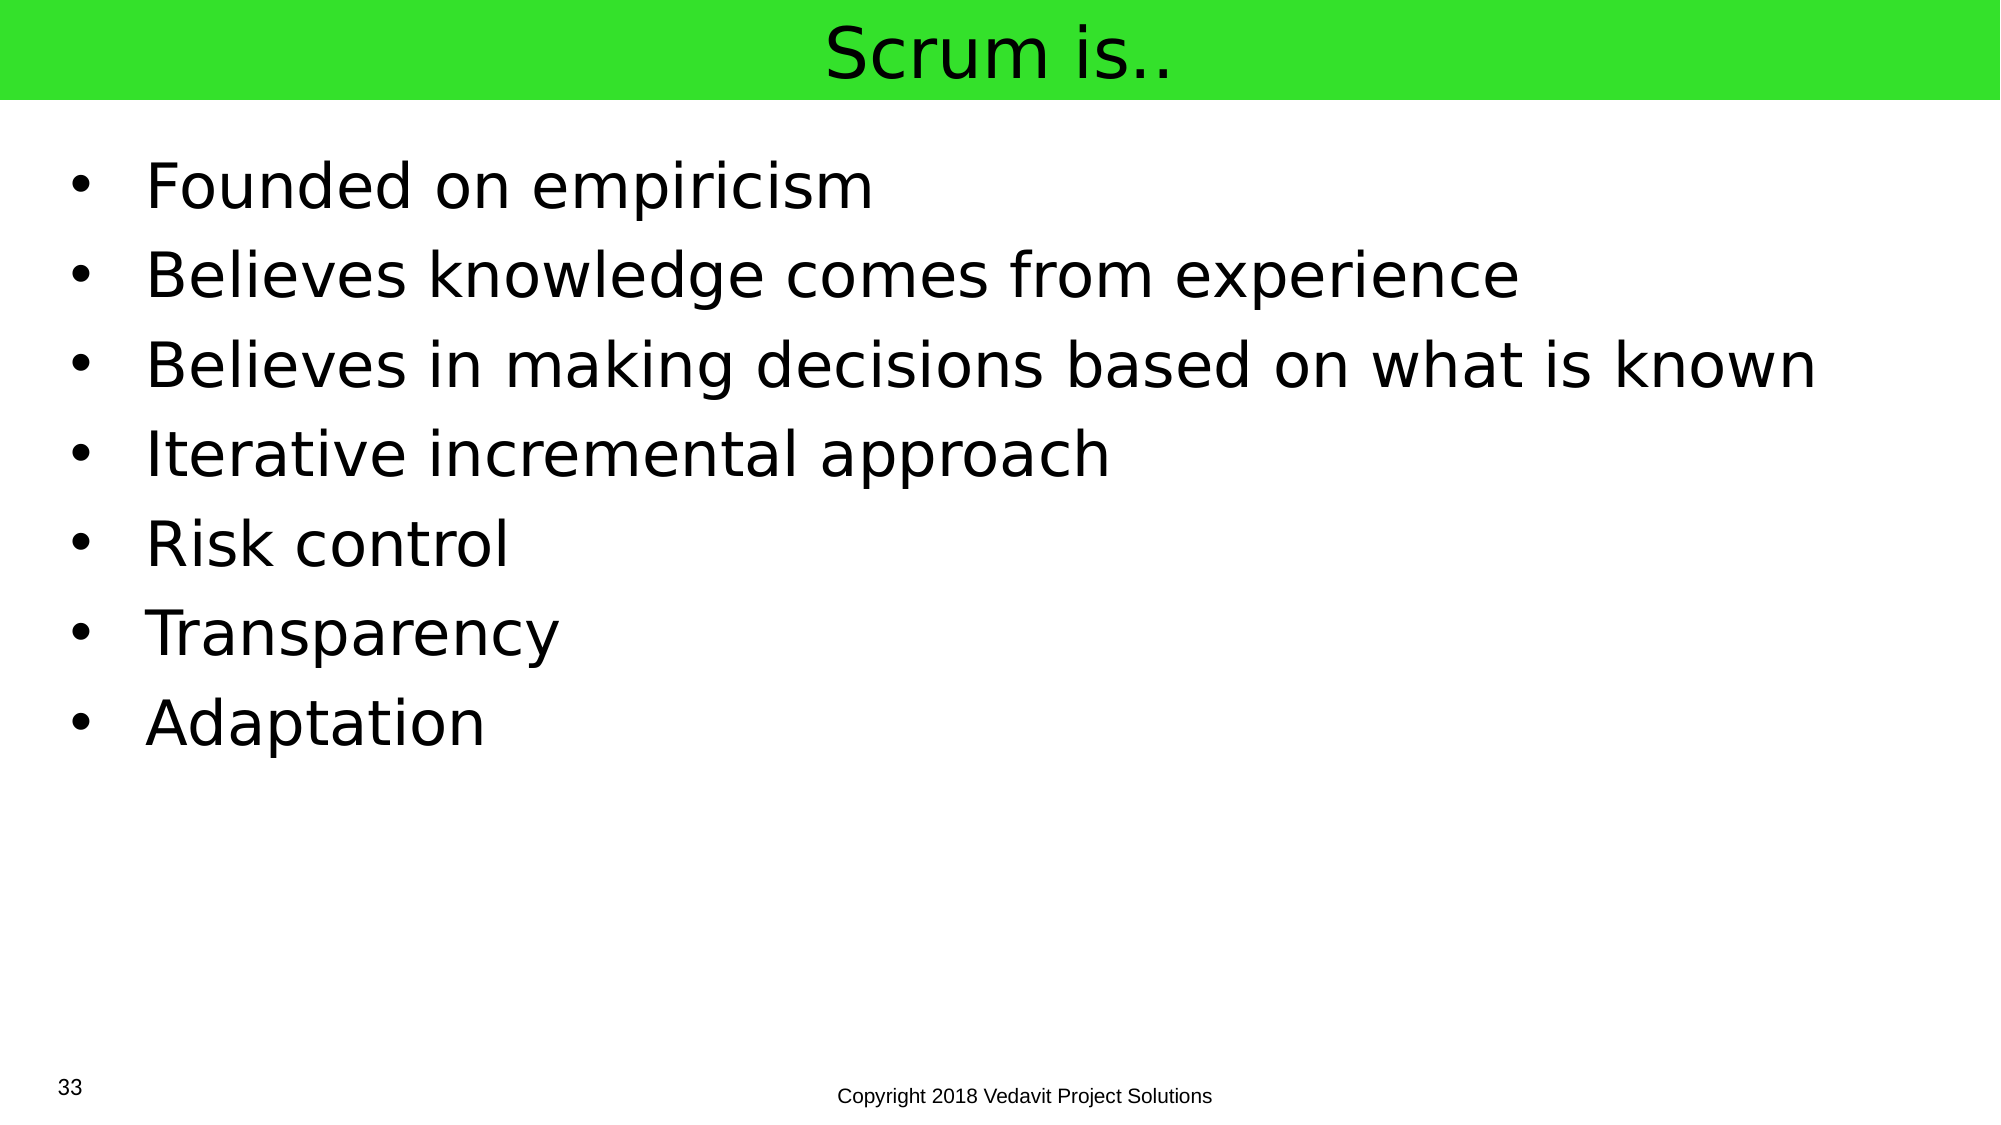

# Scrum is..
Founded on empiricism
Believes knowledge comes from experience
Believes in making decisions based on what is known
Iterative incremental approach
Risk control
Transparency
Adaptation
33